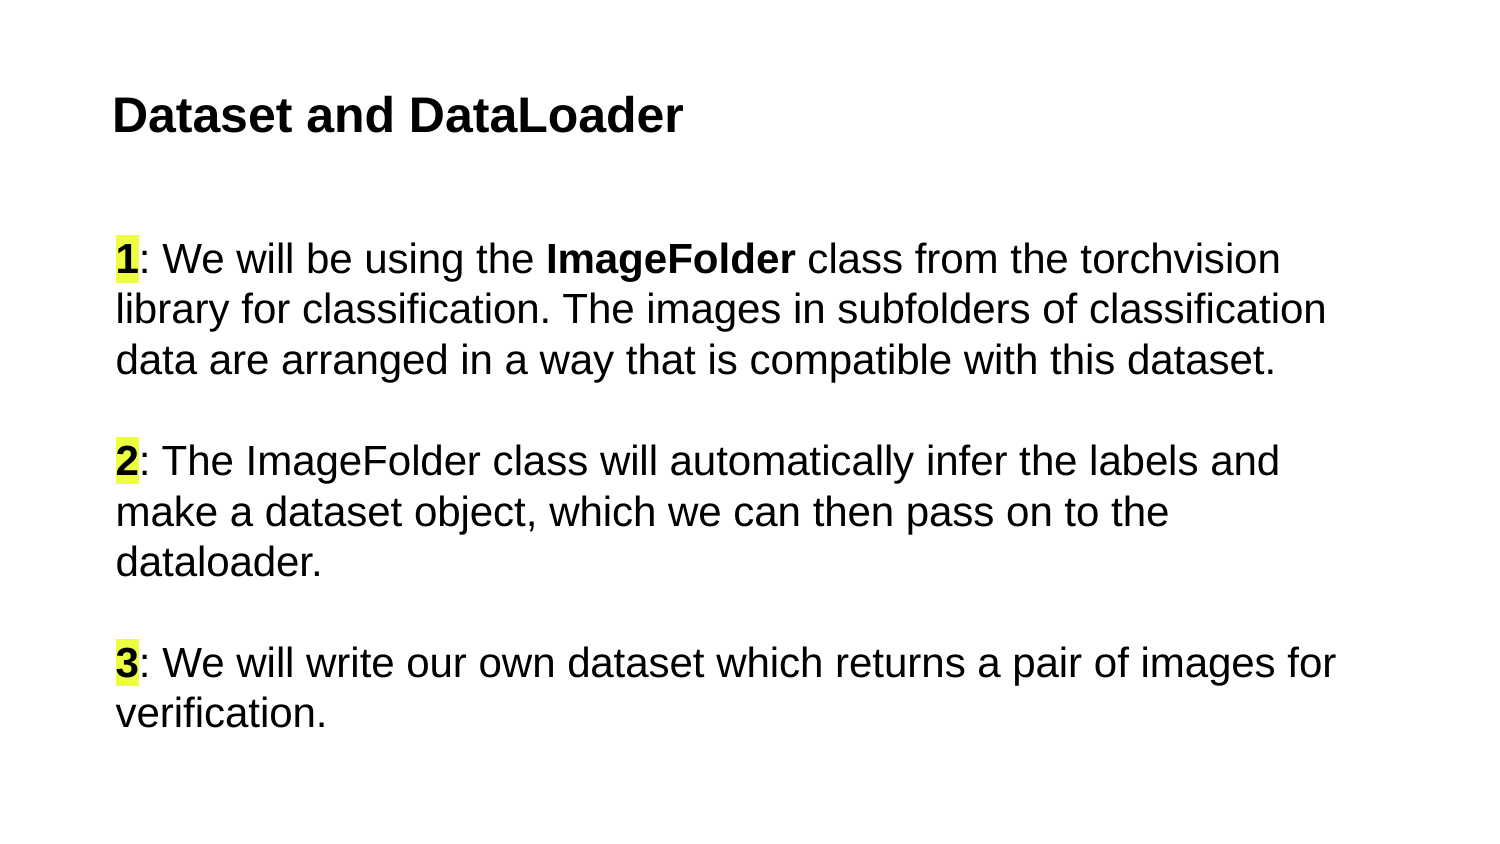

# Dataset and DataLoader

1: We will be using the ImageFolder class from the torchvision library for classification. The images in subfolders of classification data are arranged in a way that is compatible with this dataset.

2: The ImageFolder class will automatically infer the labels and make a dataset object, which we can then pass on to the dataloader.

3: We will write our own dataset which returns a pair of images for verification.